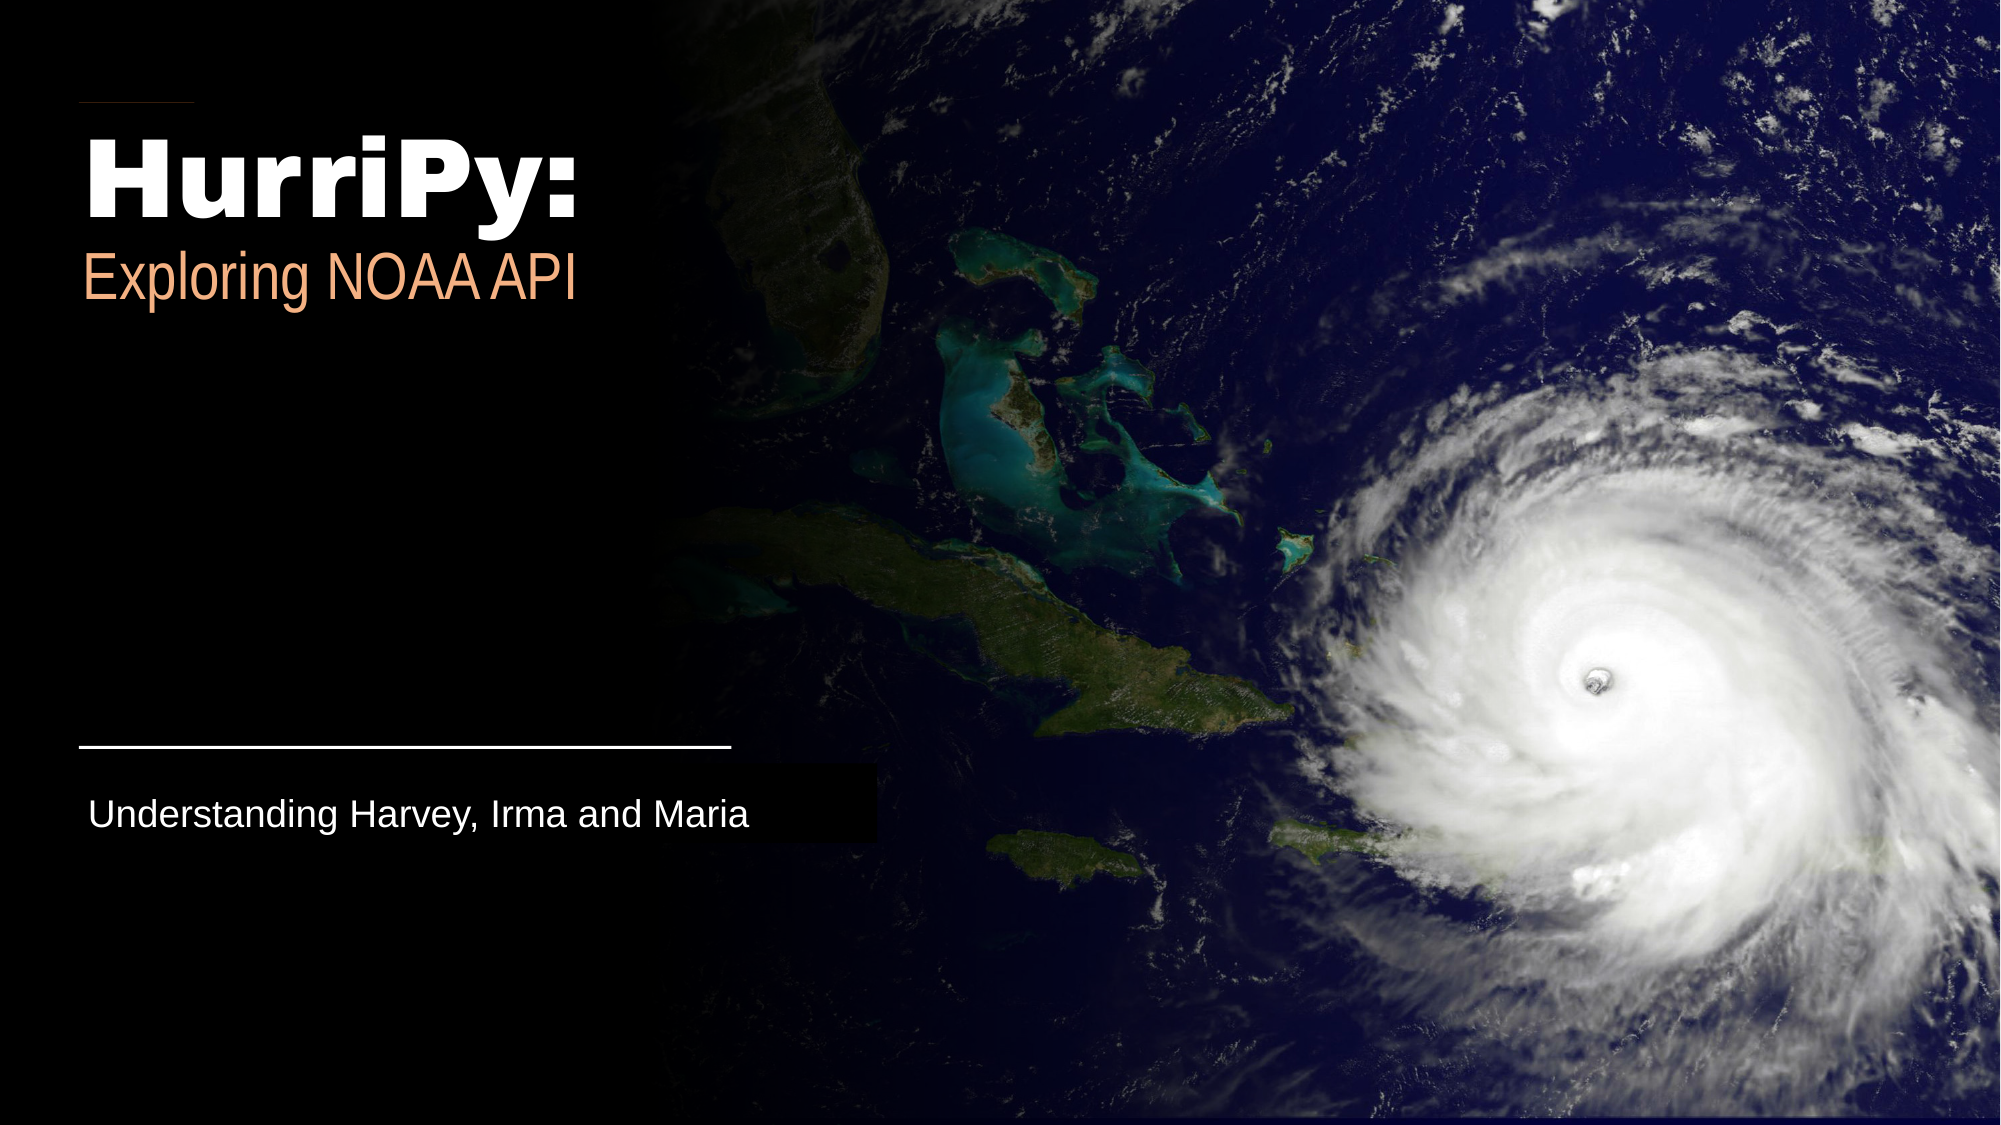

HurriPy:
Exploring NOAA API

# Understanding Harvey, Irma and Maria